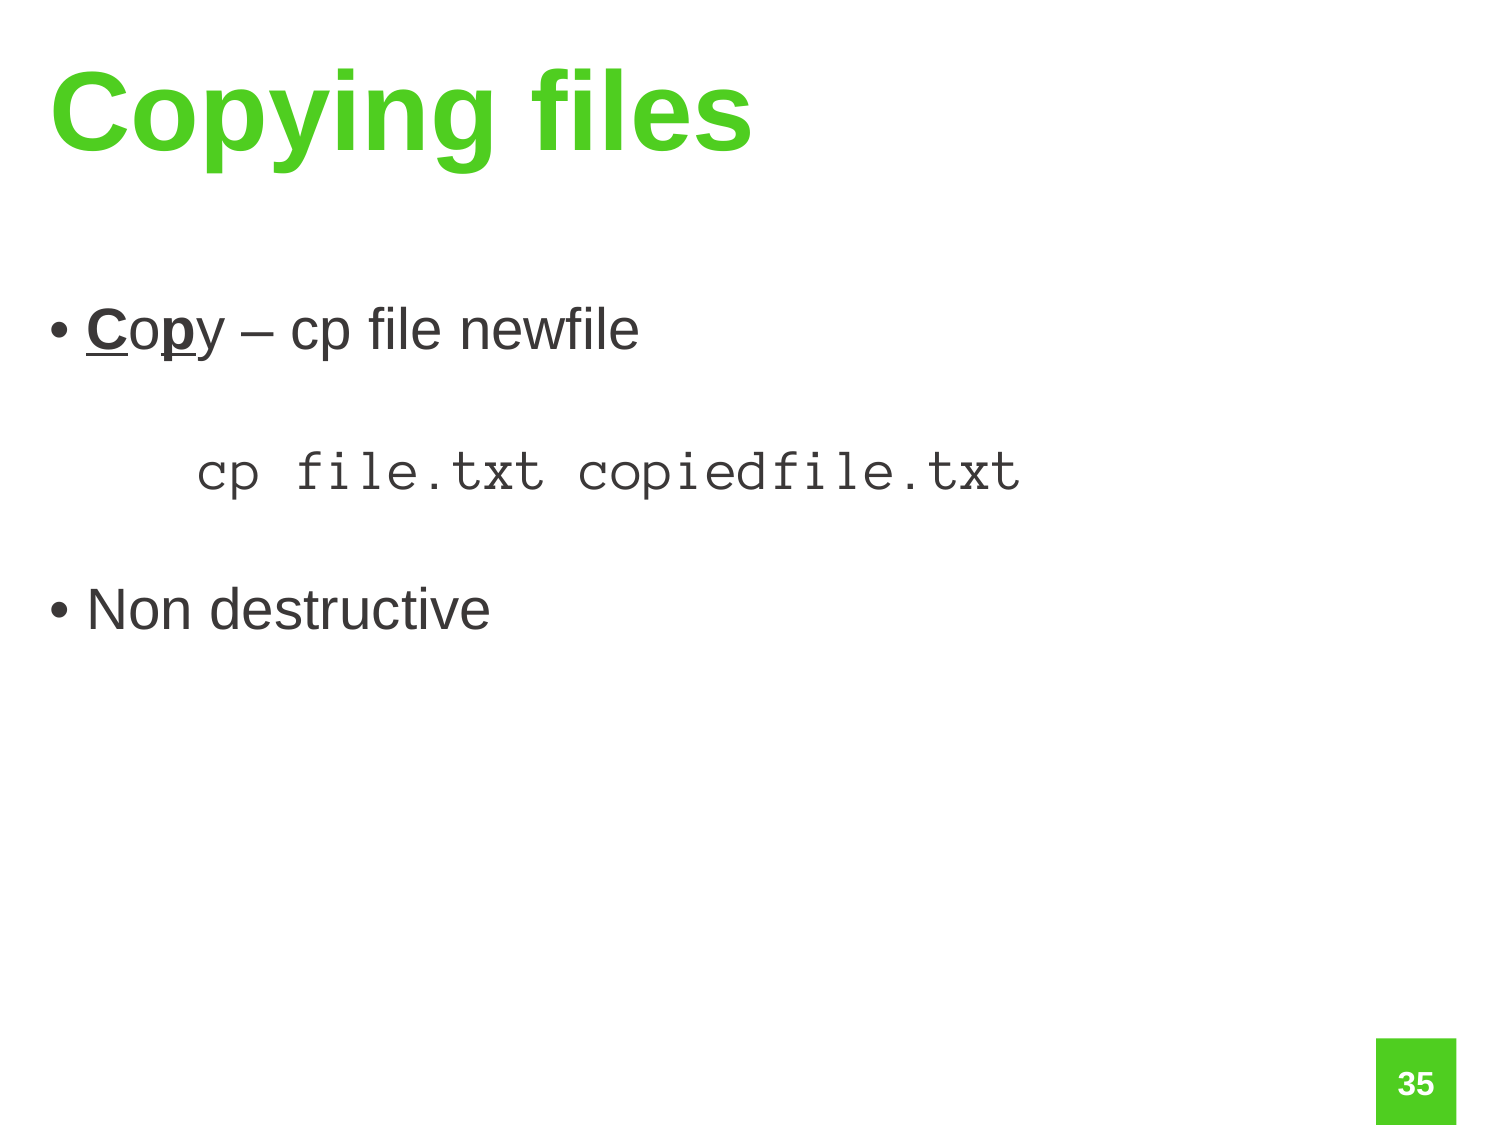

Copying files
• Copy – cp file newfile
	cp file.txt copiedfile.txt
• Non destructive

35